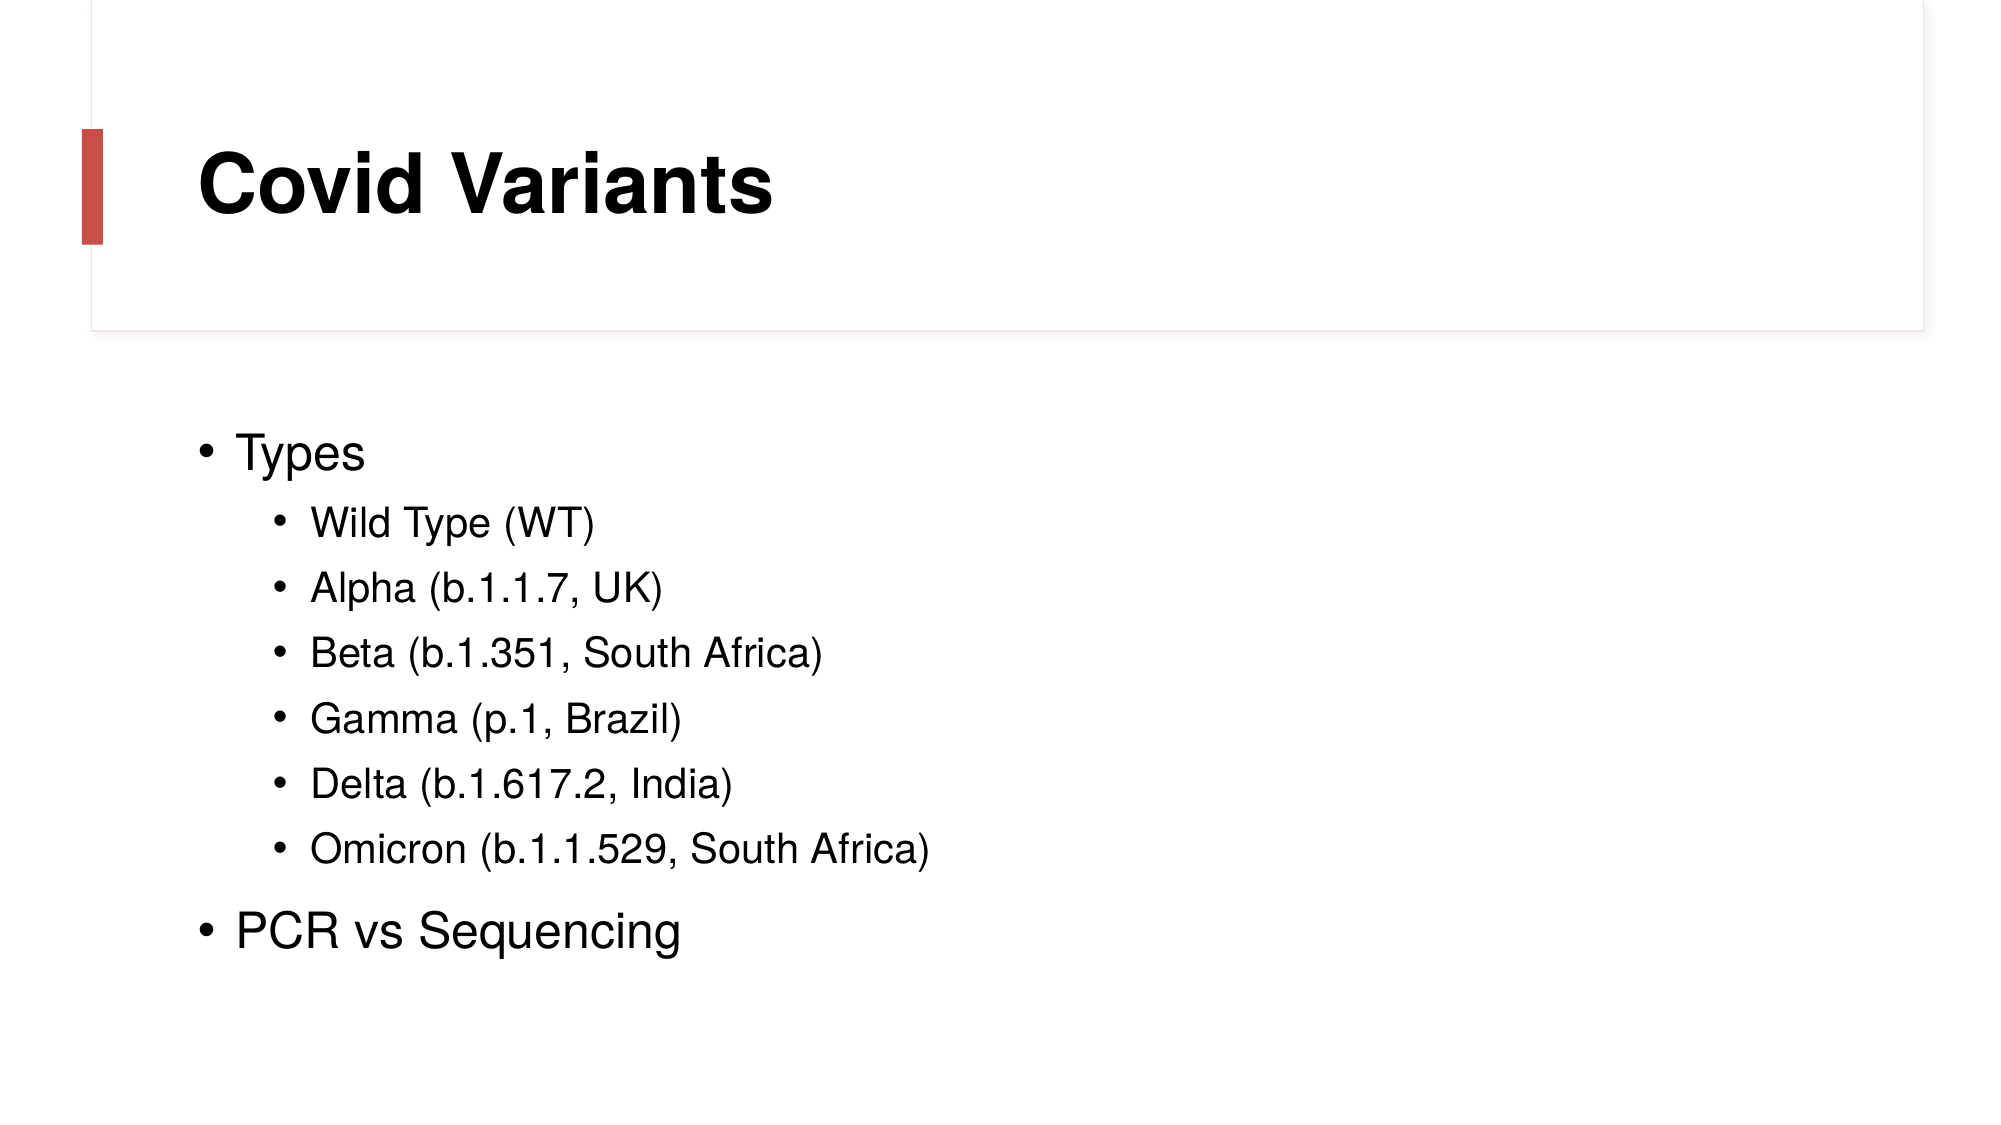

# Covid Variants
Types
Wild Type (WT)
Alpha (b.1.1.7, UK)
Beta (b.1.351, South Africa)
Gamma (p.1, Brazil)
Delta (b.1.617.2, India)
Omicron (b.1.1.529, South Africa)
PCR vs Sequencing